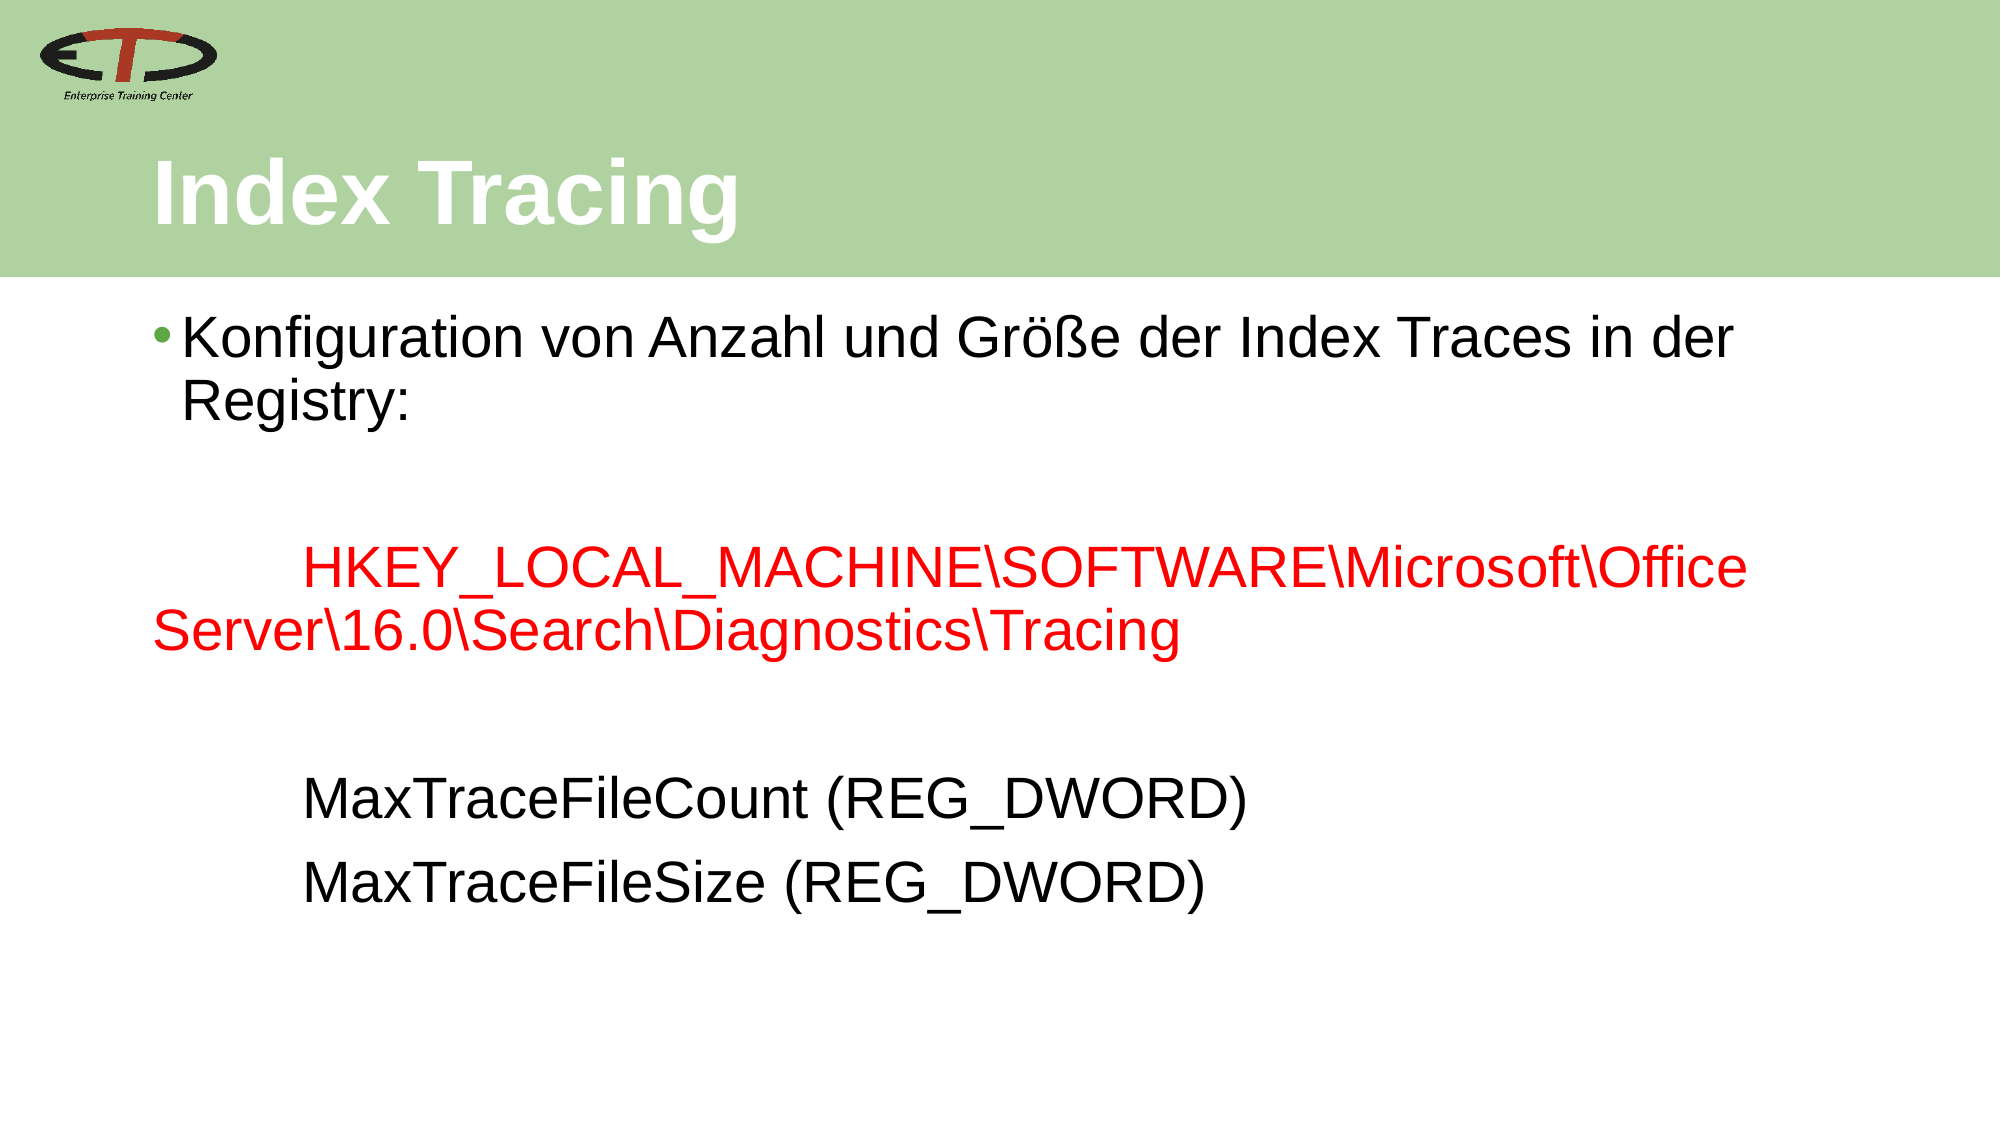

# Index Tracing
Konfiguration von Anzahl und Größe der Index Traces in der Registry:

	HKEY_LOCAL_MACHINE\SOFTWARE\Microsoft\Office 	Server\16.0\Search\Diagnostics\Tracing

	MaxTraceFileCount (REG_DWORD)
	MaxTraceFileSize (REG_DWORD)